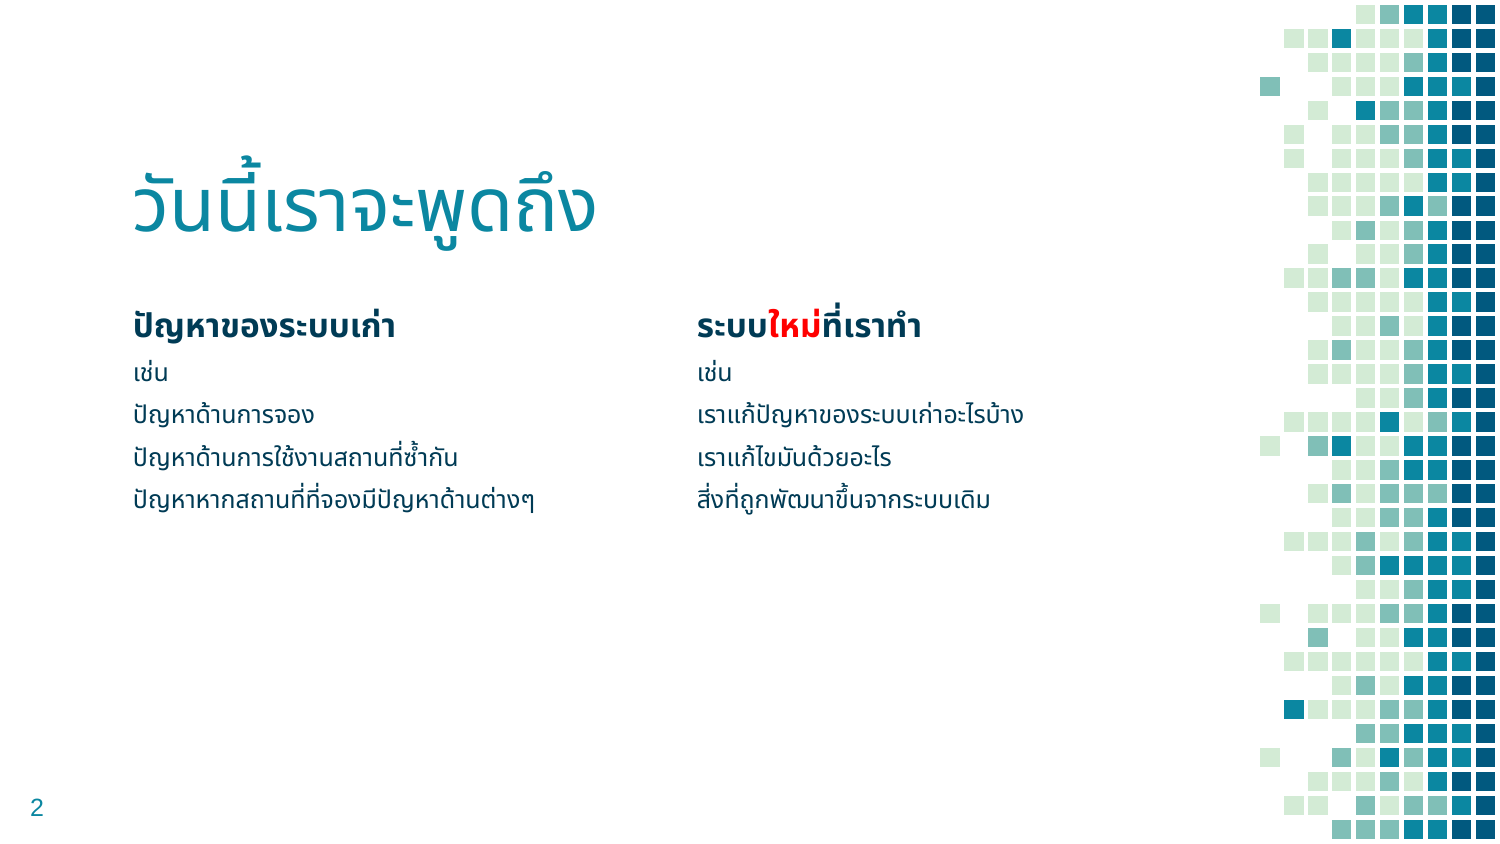

# วันนี้เราจะพูดถึง
ปัญหาของระบบเก่า
เช่น
ปัญหาด้านการจอง
ปัญหาด้านการใช้งานสถานที่ซ้ำกัน
ปัญหาหากสถานที่ที่จองมีปัญหาด้านต่างๆ
ระบบใหม่ที่เราทำ
เช่น
เราแก้ปัญหาของระบบเก่าอะไรบ้าง
เราแก้ไขมันด้วยอะไร
สี่งที่ถูกพัฒนาขึ้นจากระบบเดิม
2